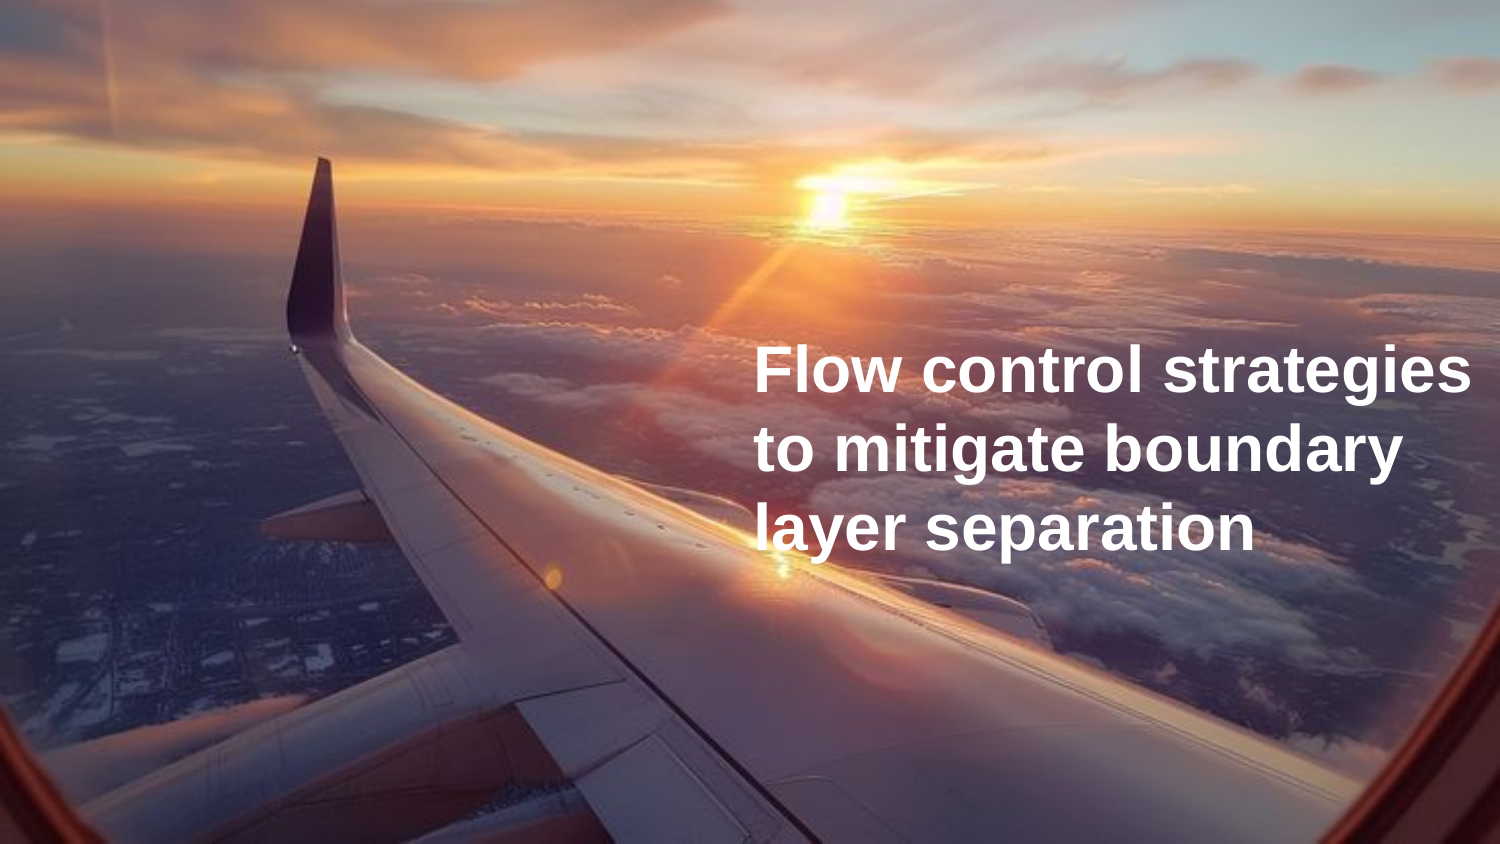

Flow control strategies to mitigate boundary layer separation